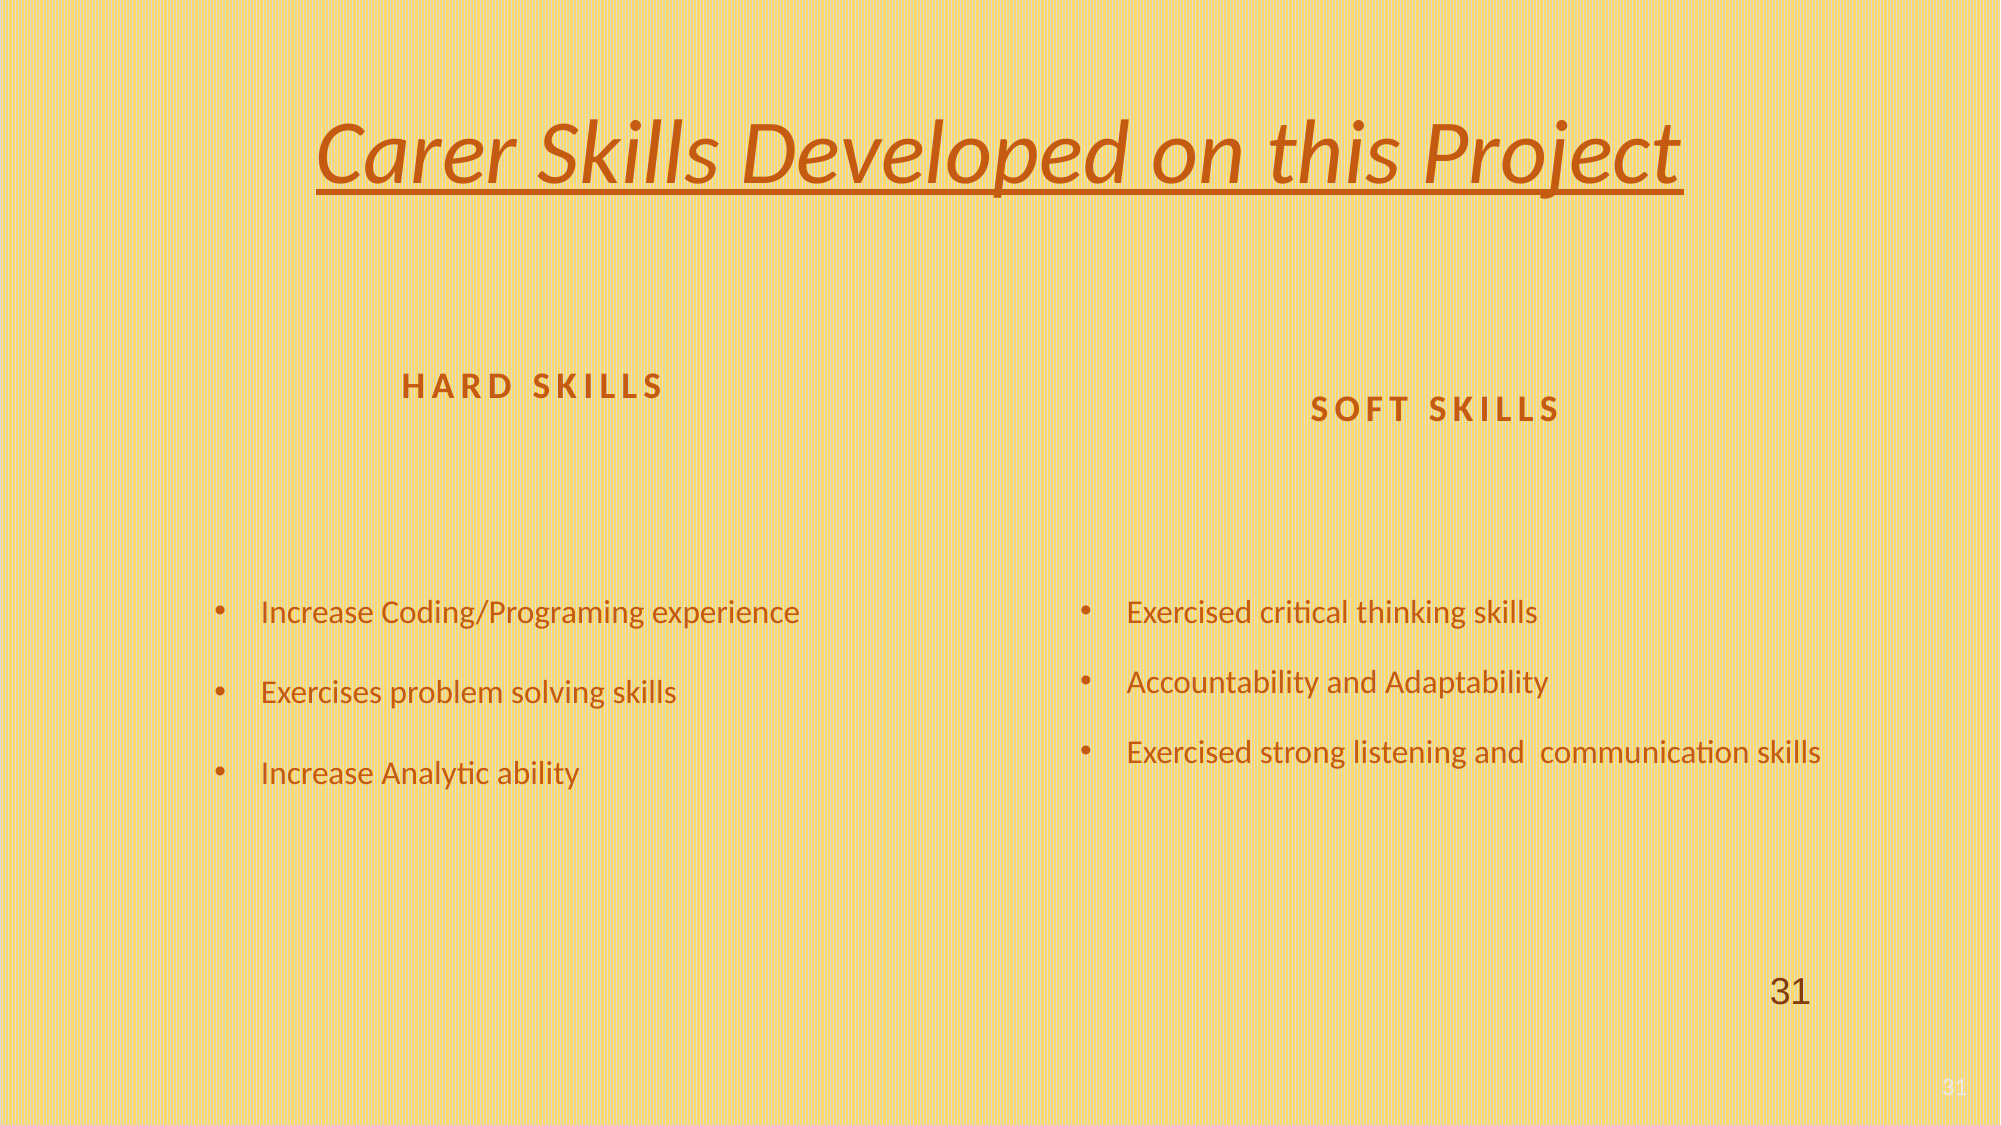

# Carer Skills Developed on this Project
Soft Skills
Hard Skills
Increase Coding/Programing experience
Exercises problem solving skills
Increase Analytic ability

Exercised critical thinking skills
Accountability and Adaptability
Exercised strong listening and  communication skills
31
31